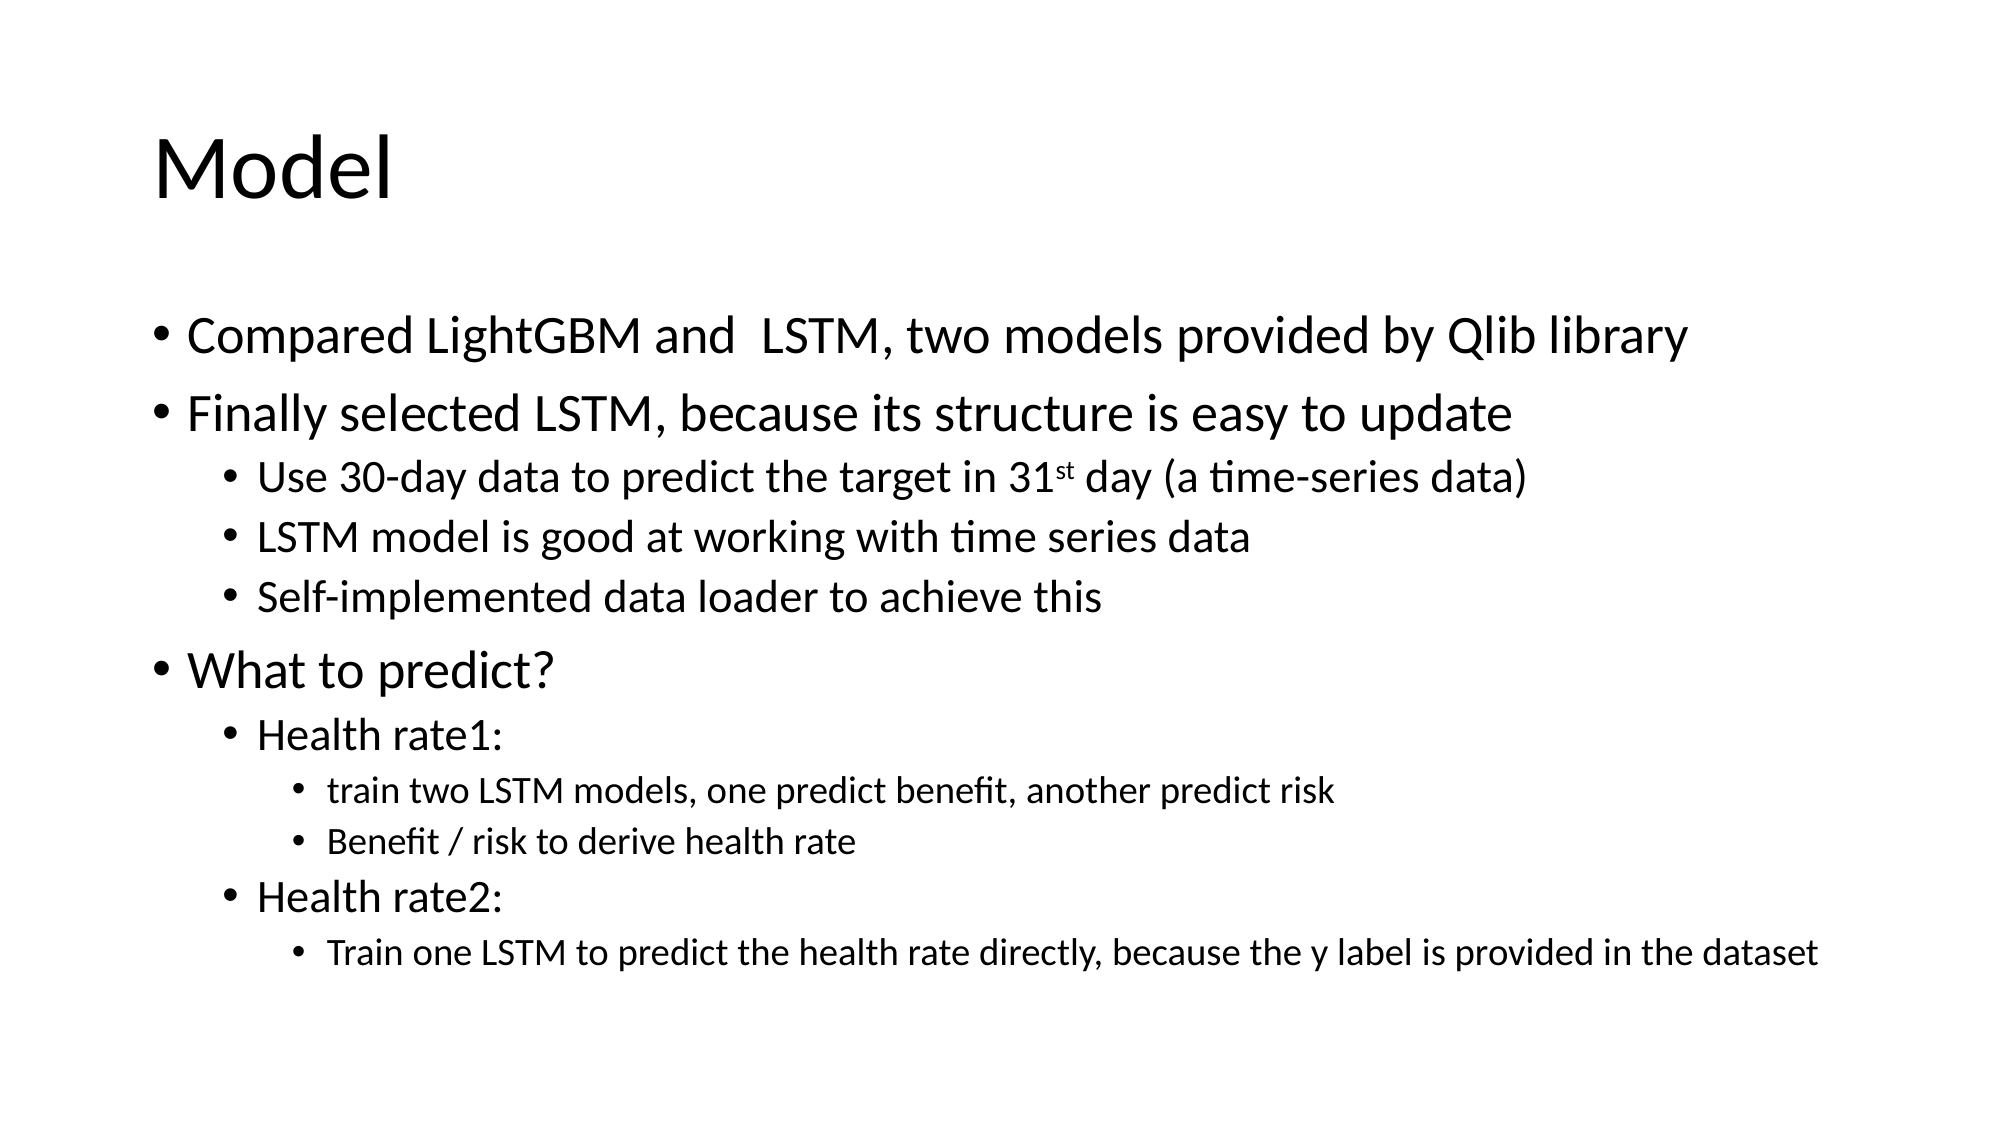

# Model
Compared LightGBM and  LSTM, two models provided by Qlib library
Finally selected LSTM, because its structure is easy to update
Use 30-day data to predict the target in 31st day (a time-series data)
LSTM model is good at working with time series data
Self-implemented data loader to achieve this
What to predict?
Health rate1:
train two LSTM models, one predict benefit, another predict risk
Benefit / risk to derive health rate
Health rate2:
Train one LSTM to predict the health rate directly, because the y label is provided in the dataset